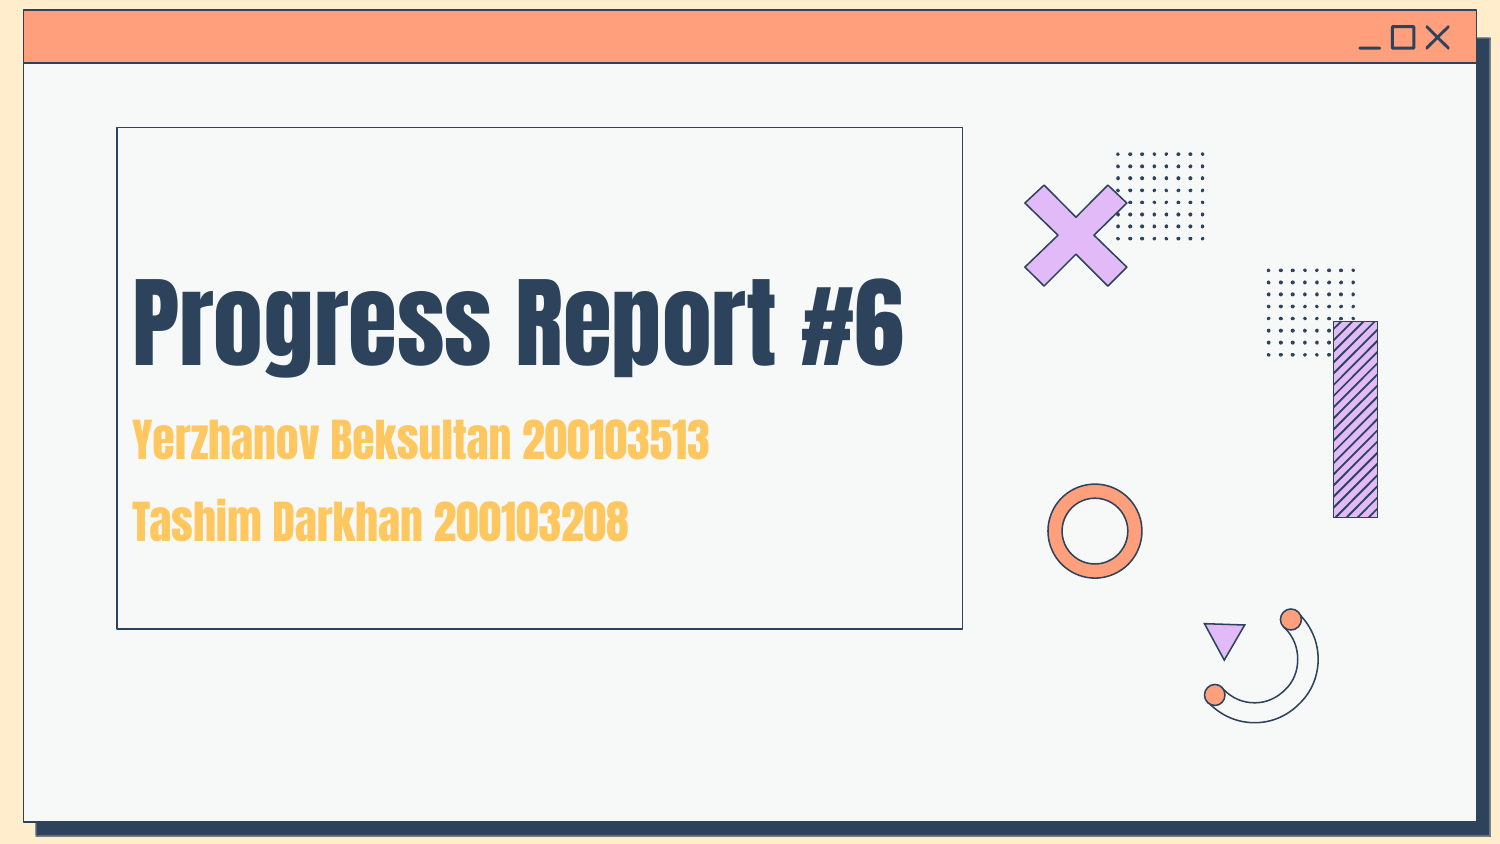

# Progress Report #6 Yerzhanov Beksultan 200103513
Tashim Darkhan 200103208